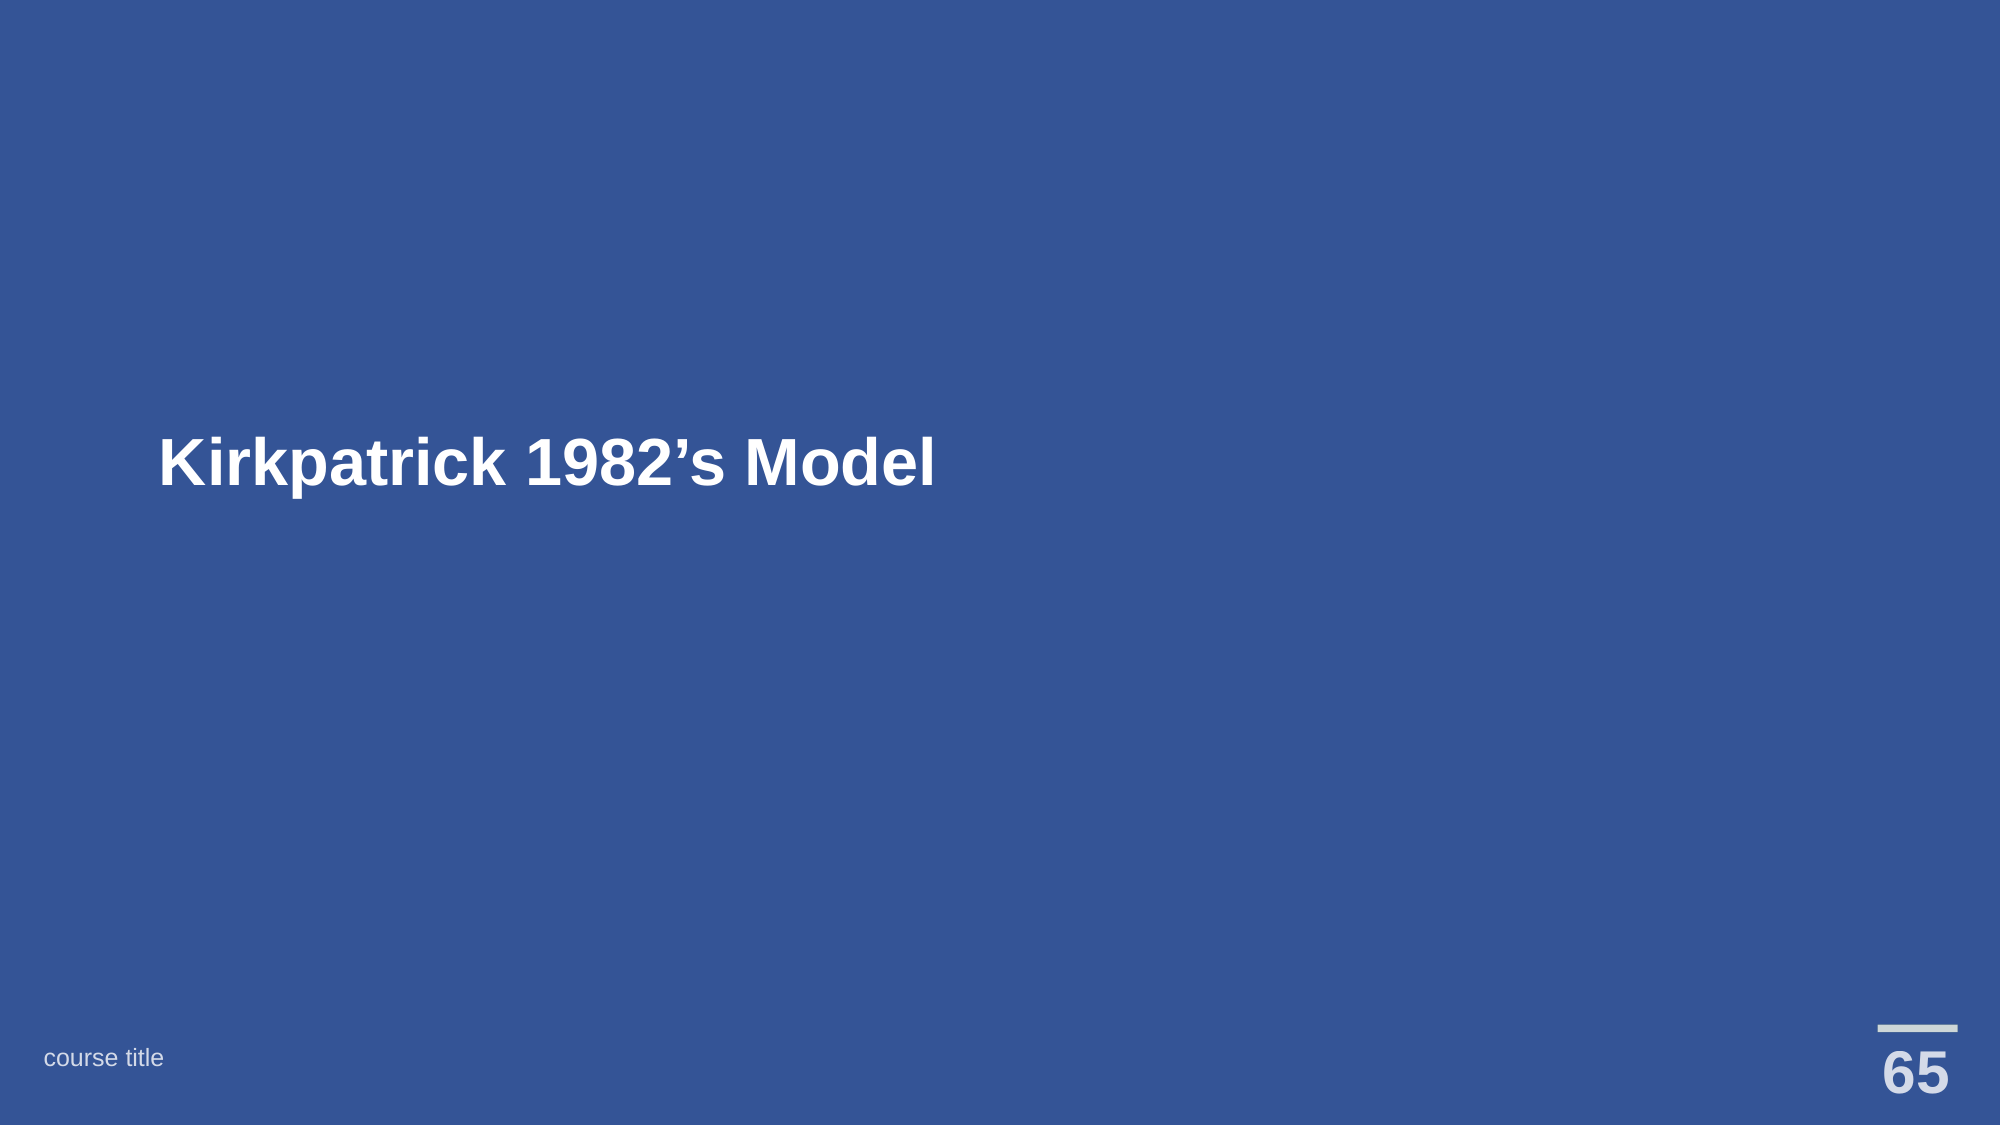

# Kirkpatrick 1982’s Model

65
course title